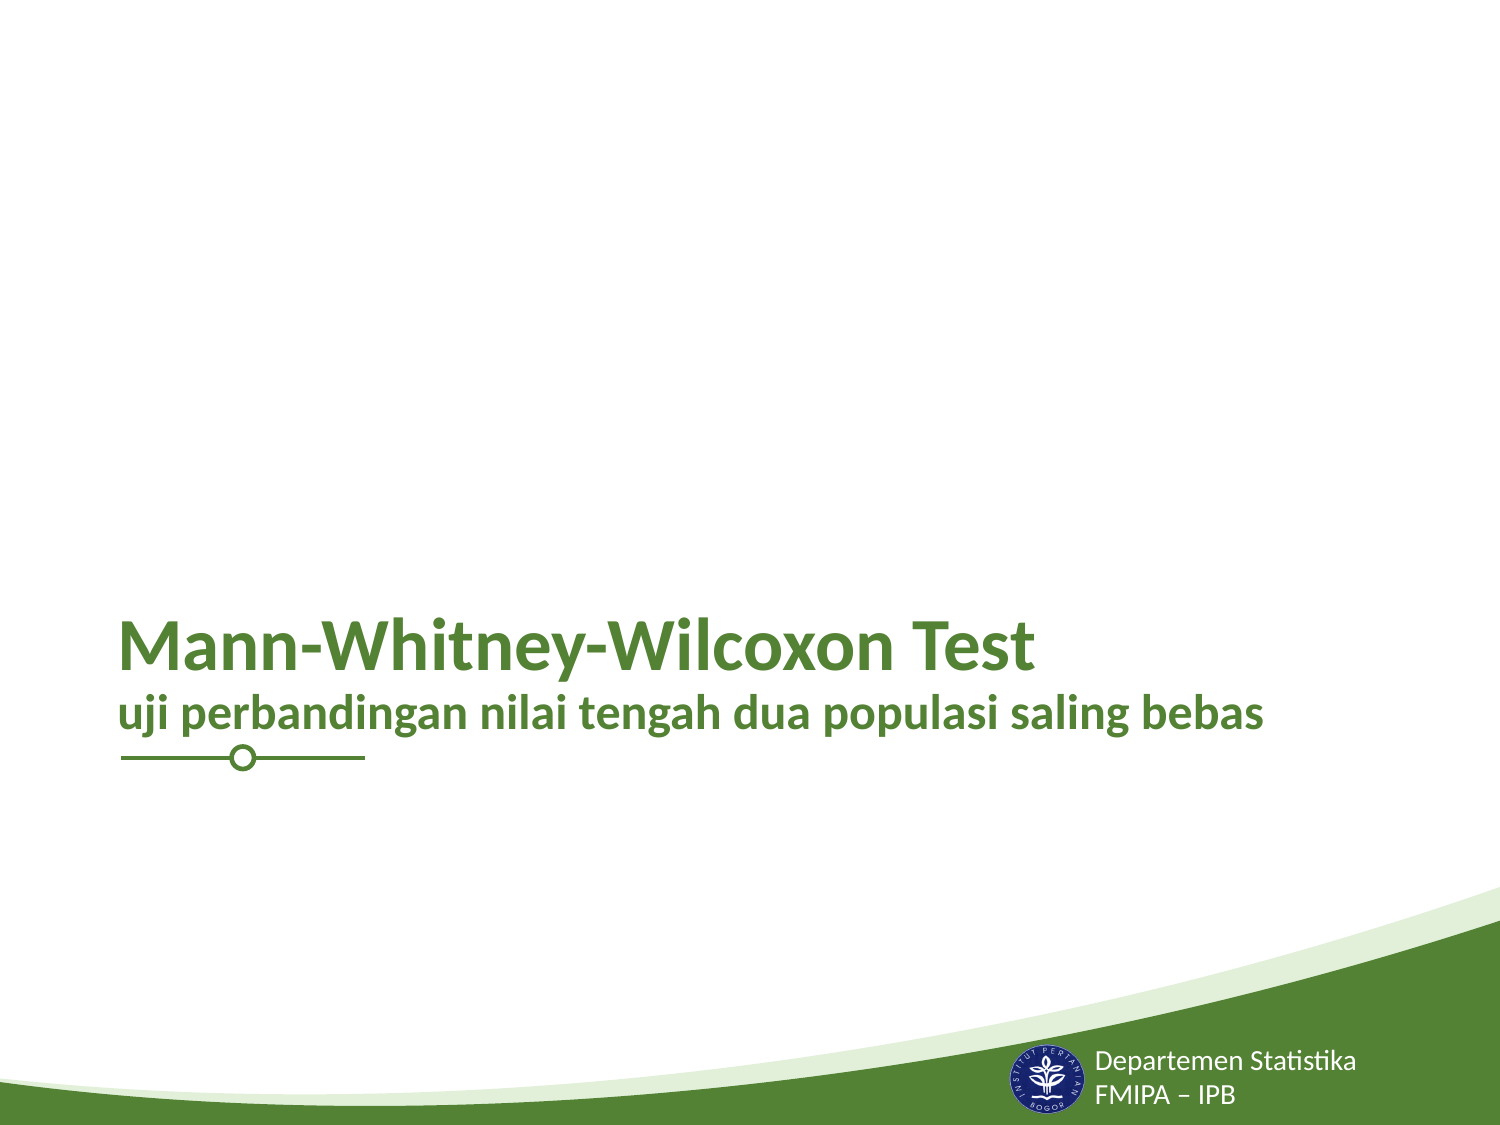

# Mann-Whitney-Wilcoxon Test uji perbandingan nilai tengah dua populasi saling bebas